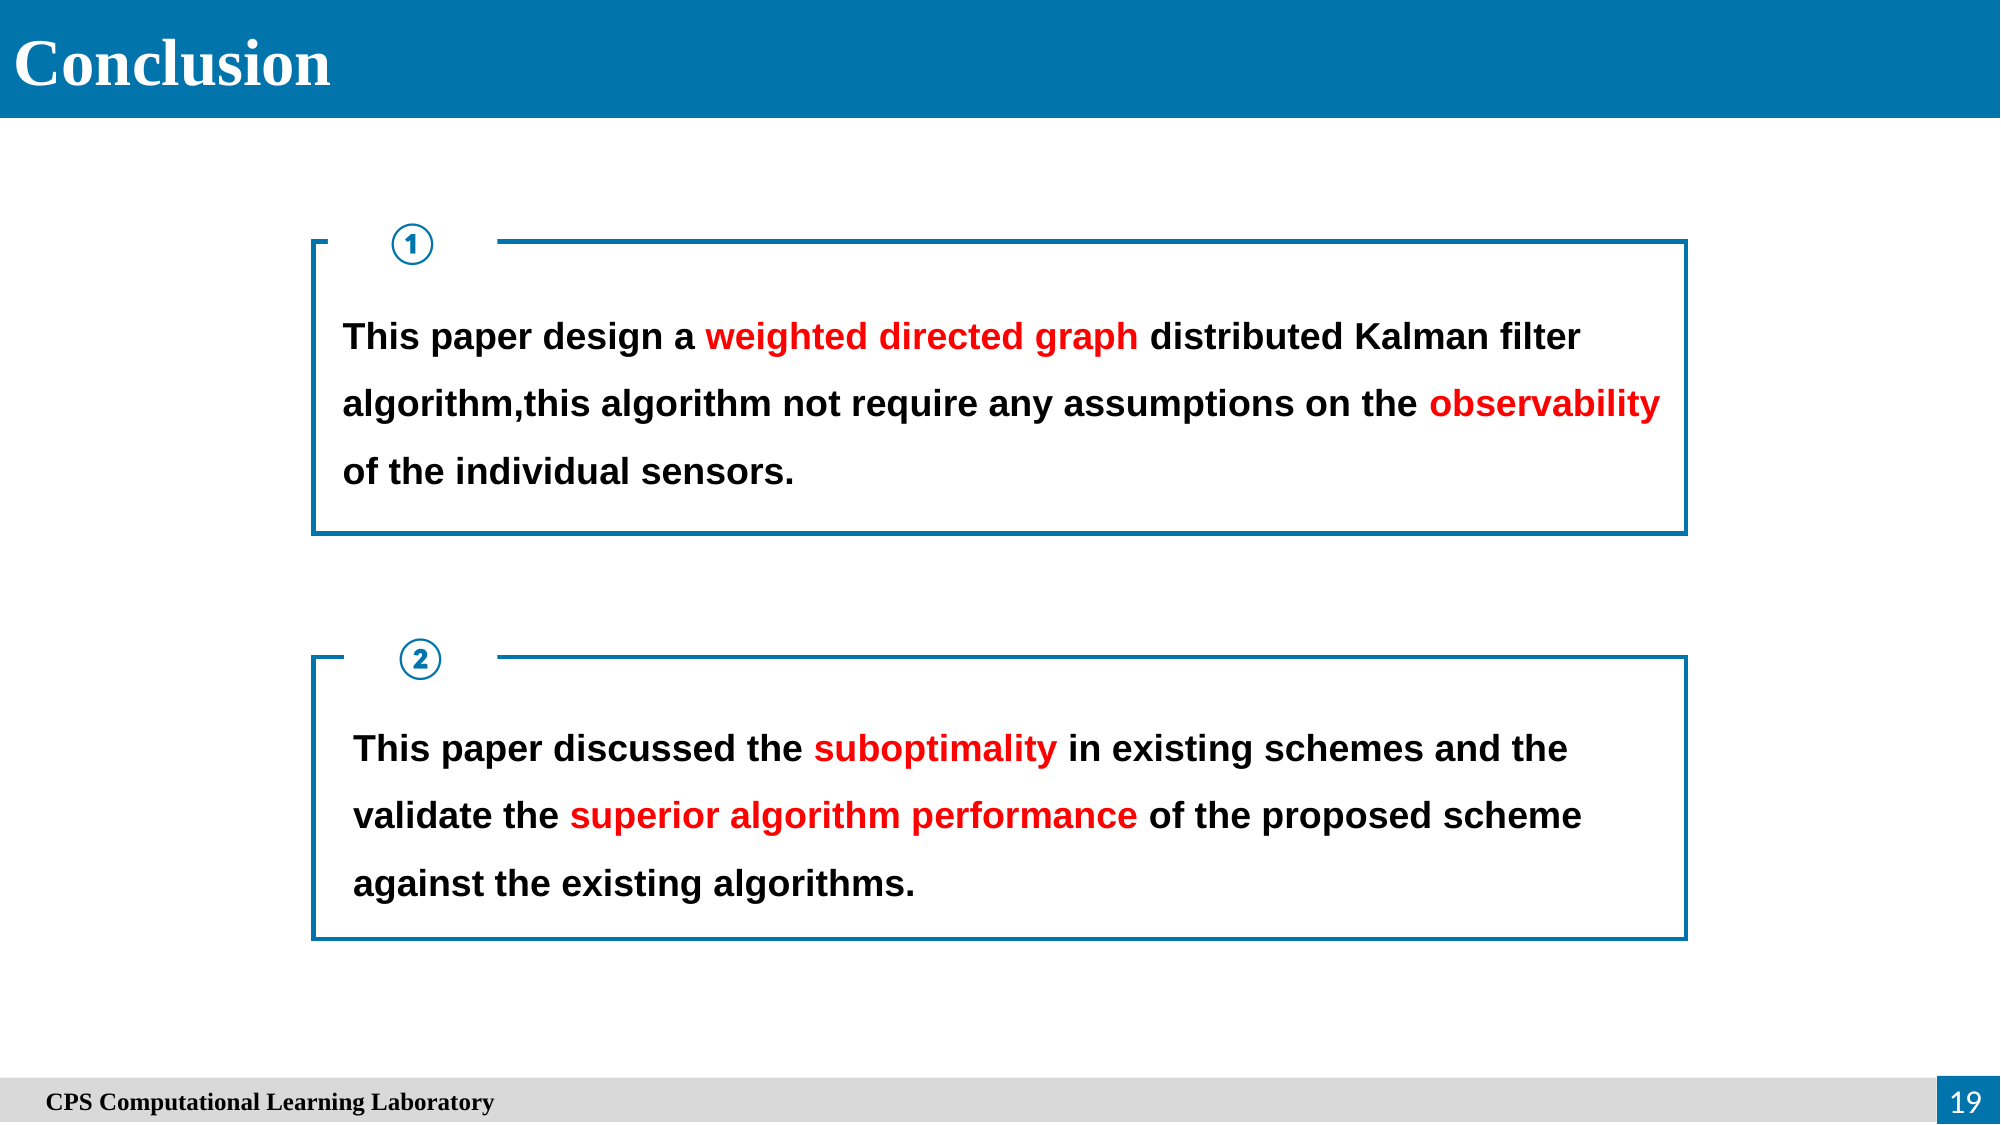

Conclusion
①

This paper design a weighted directed graph distributed Kalman filter algorithm,this algorithm not require any assumptions on the observability of the individual sensors.
②

This paper discussed the suboptimality in existing schemes and the validate the superior algorithm performance of the proposed scheme against the existing algorithms.
19
　CPS Computational Learning Laboratory